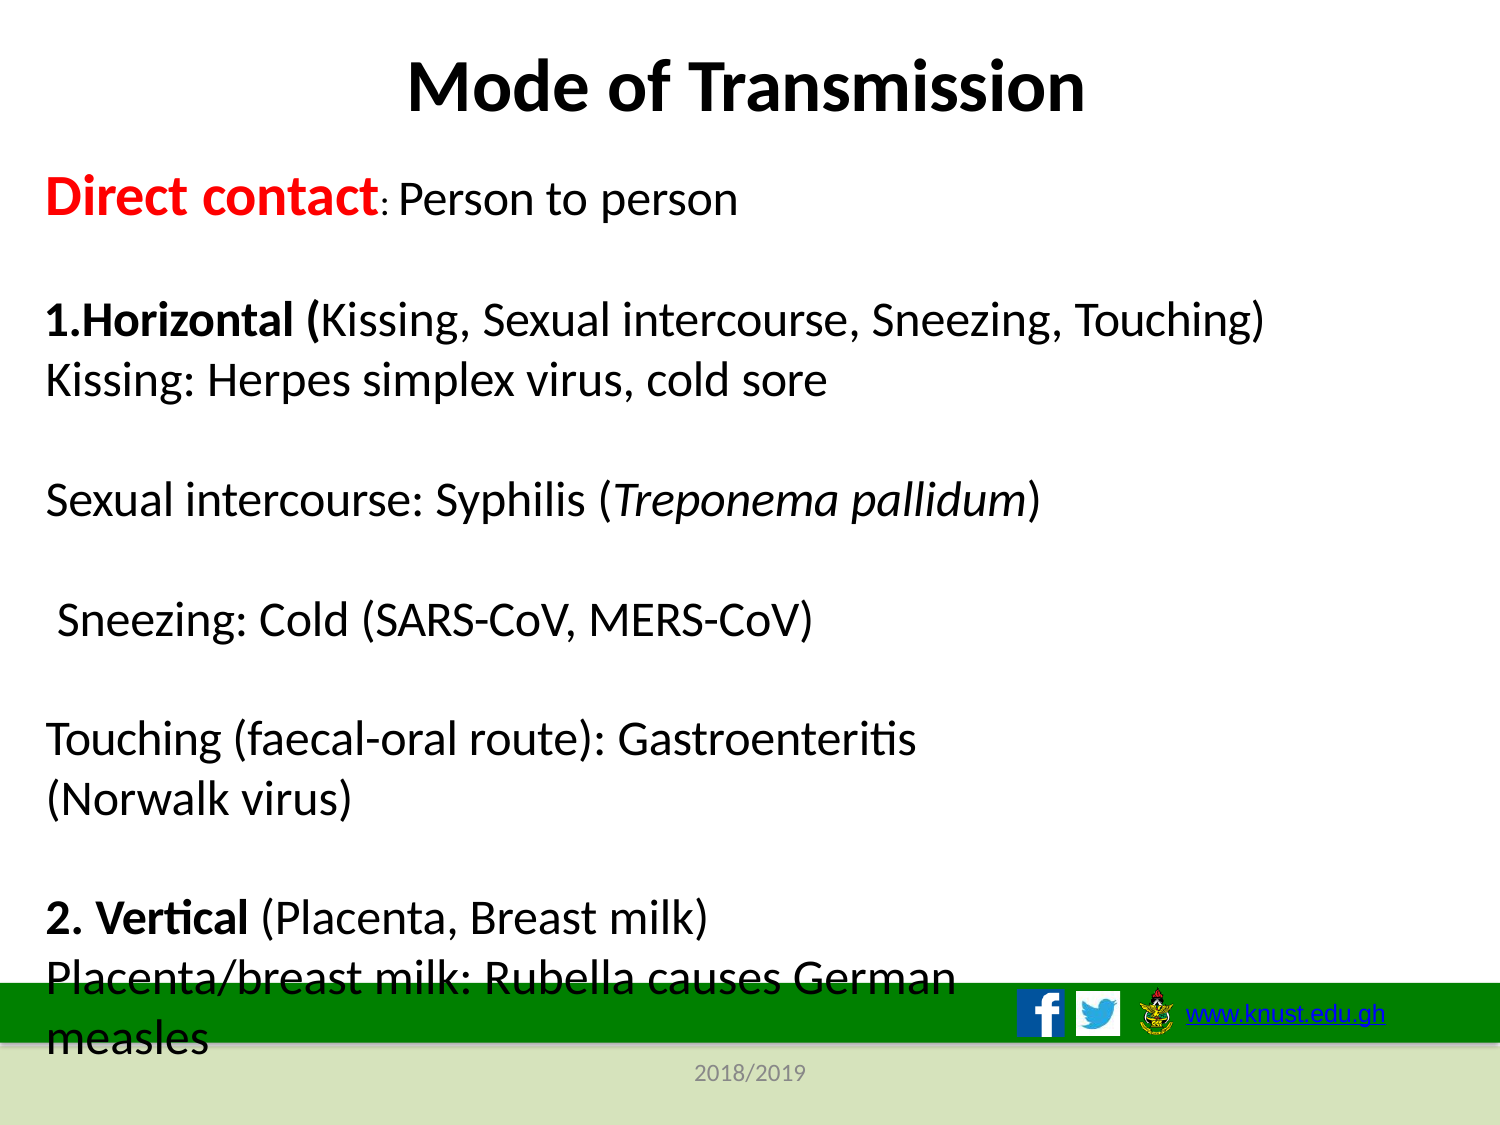

# Mode of Transmission
Direct contact: Person to person

Horizontal (Kissing, Sexual intercourse, Sneezing, Touching)  Kissing: Herpes simplex virus, cold sore
Sexual intercourse: Syphilis (Treponema pallidum)  Sneezing: Cold (SARS-CoV, MERS-CoV)

Touching (faecal-oral route): Gastroenteritis (Norwalk virus)

Vertical (Placenta, Breast milk)
Placenta/breast milk: Rubella causes German measles

www.knust.edu.gh
2018/2019